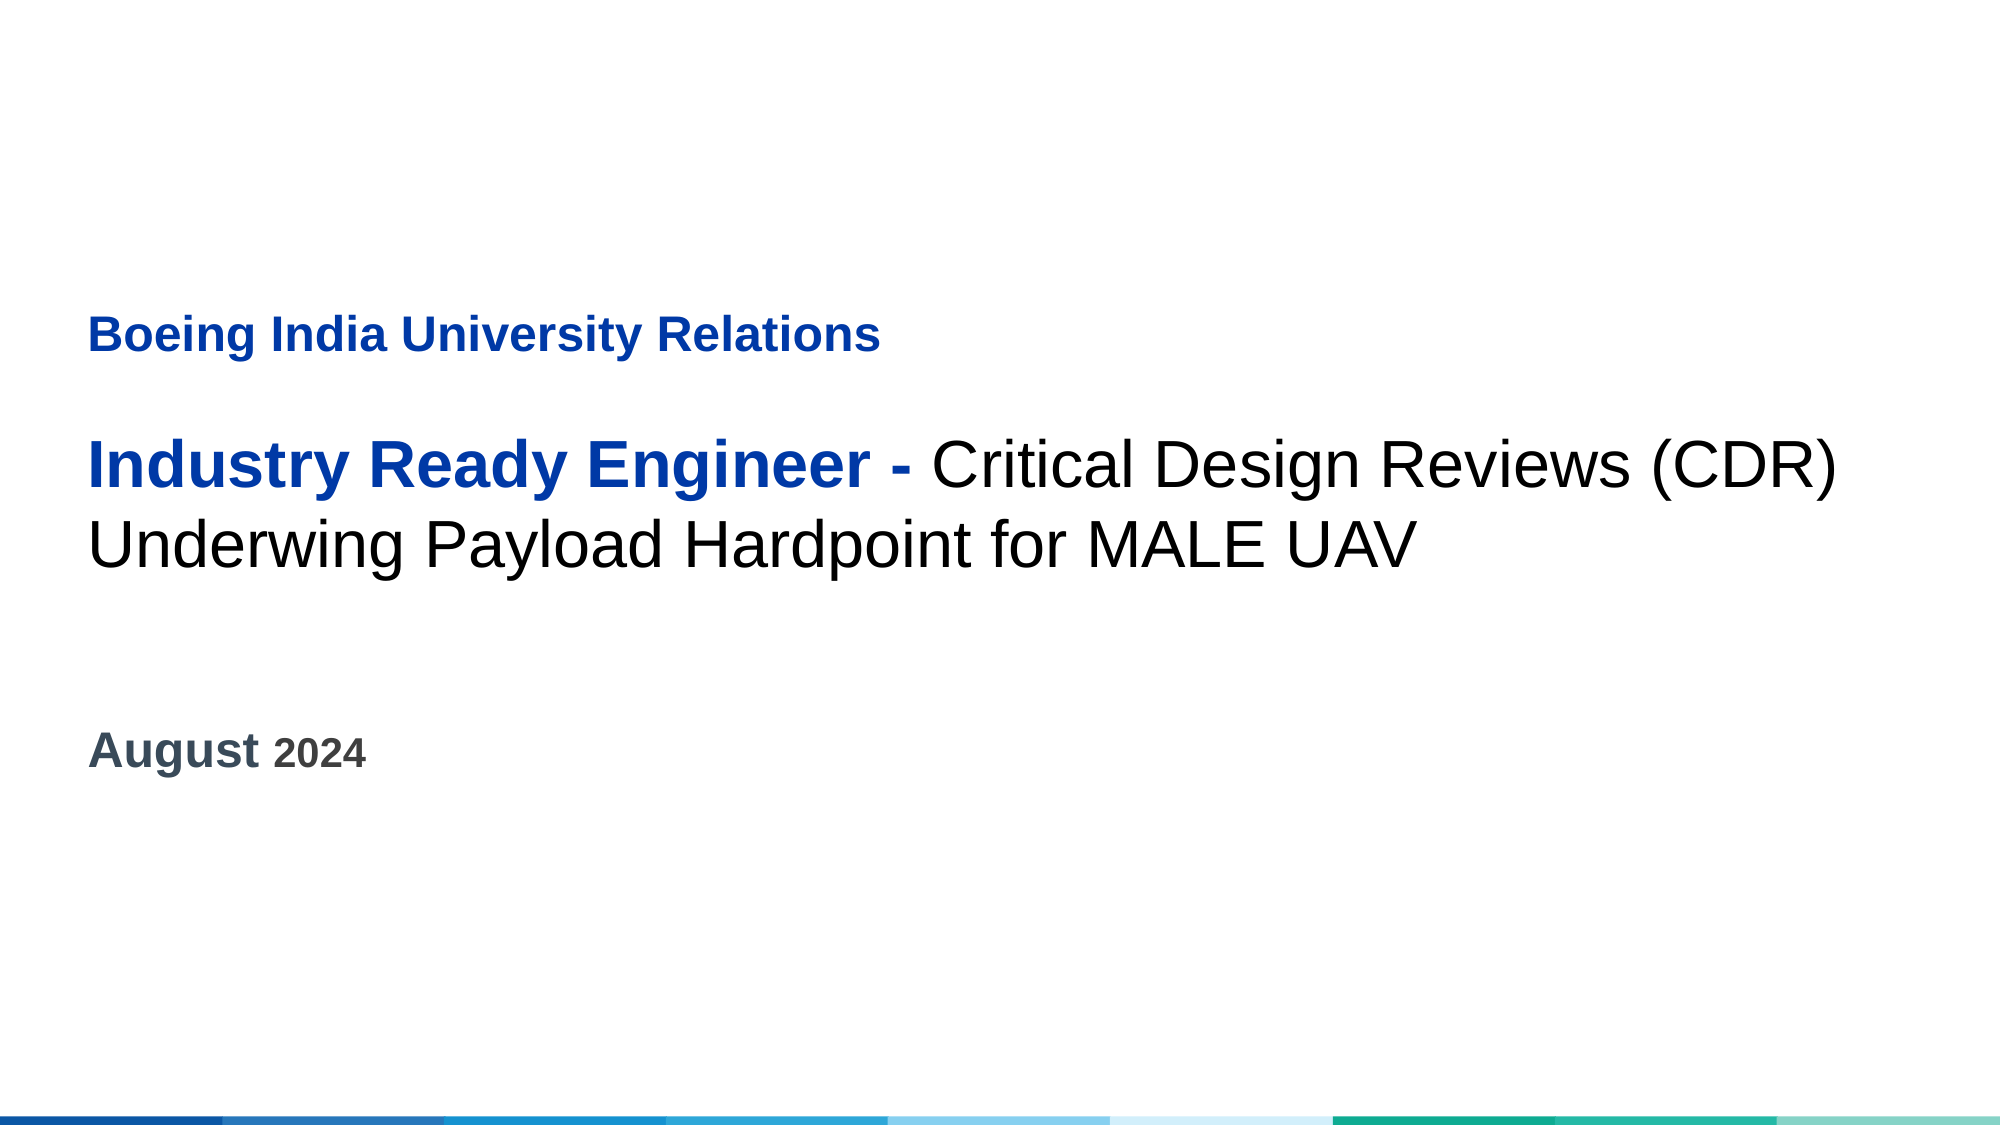

Boeing India University Relations

Industry Ready Engineer - Critical Design Reviews (CDR)
Underwing Payload Hardpoint for MALE UAV
August 2024
#